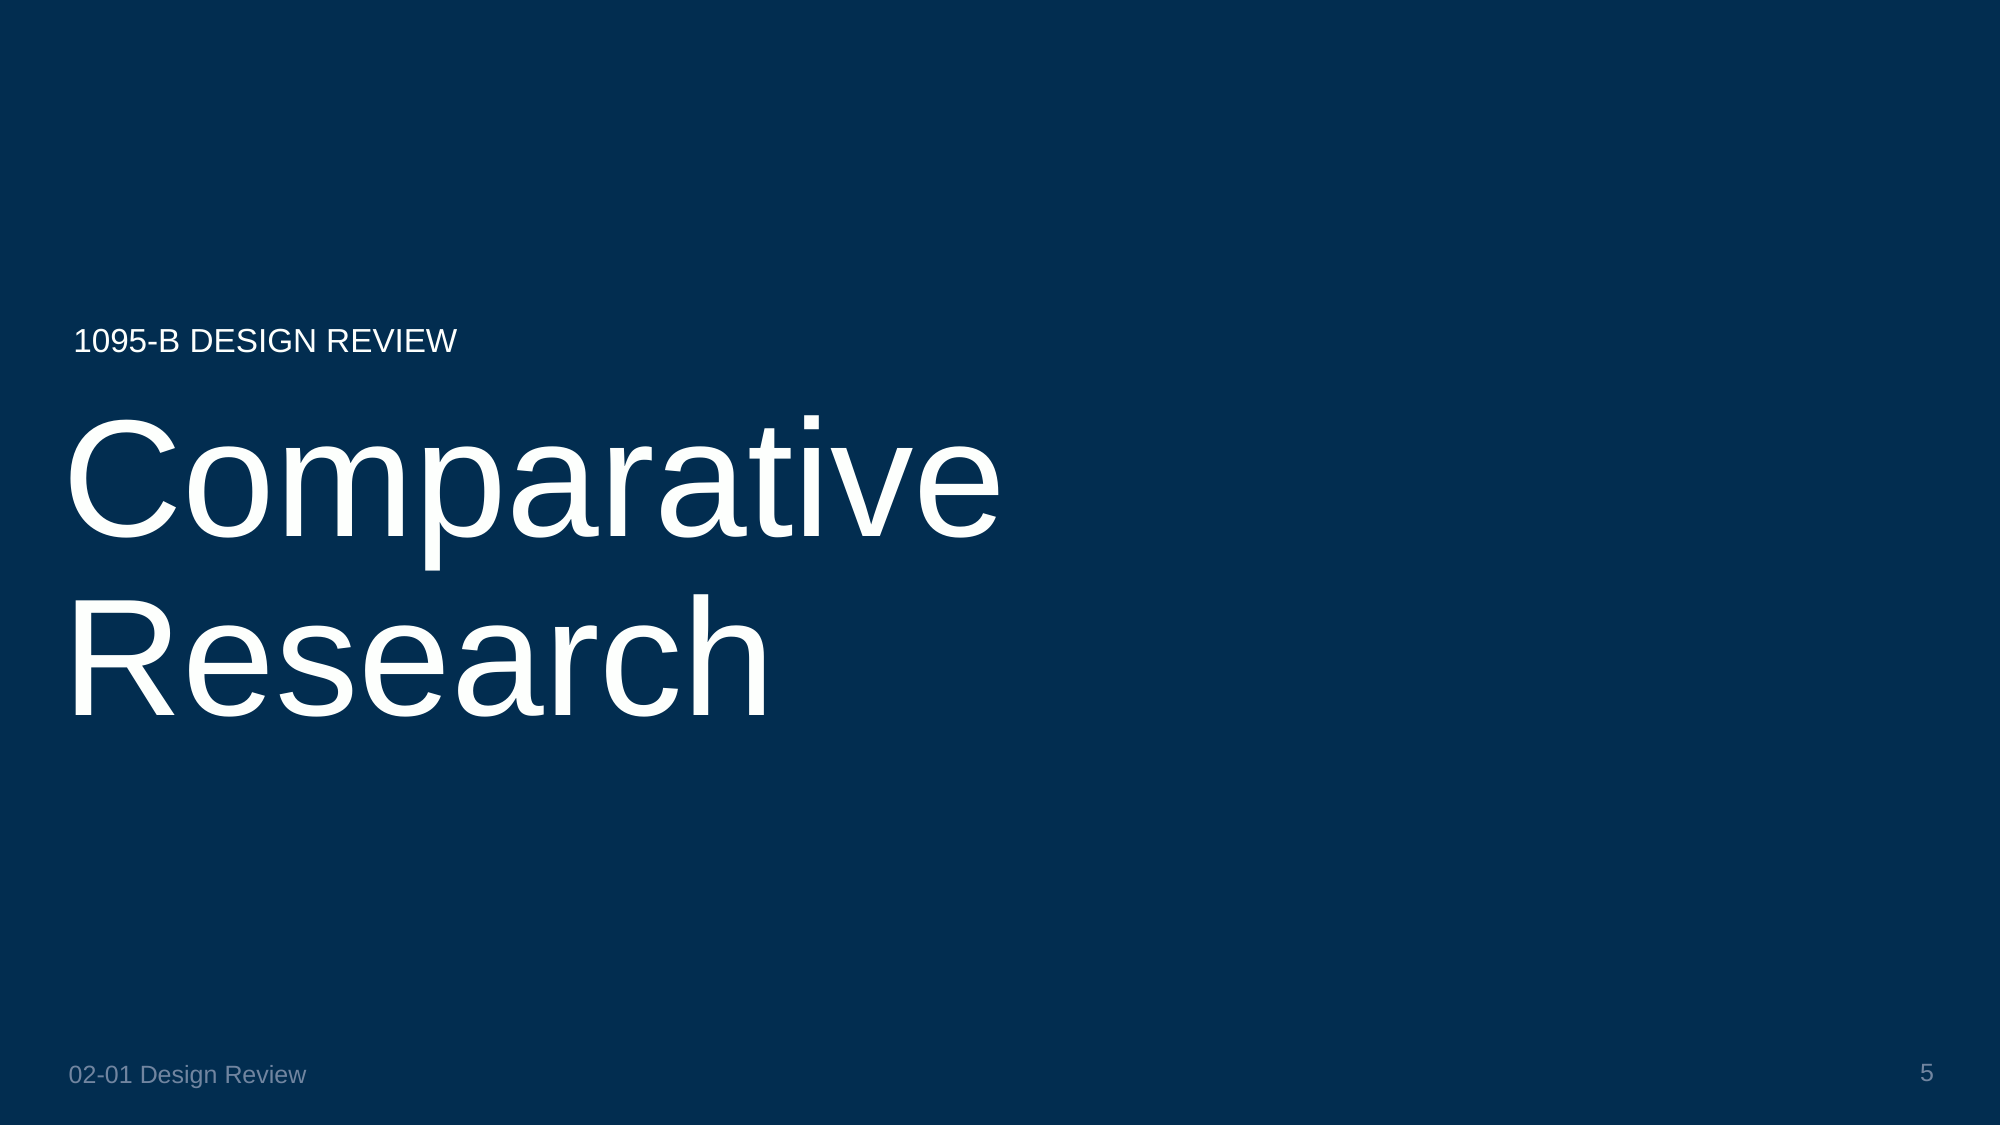

1095-B DESIGN REVIEW
# Comparative Research
5
02-01 Design Review